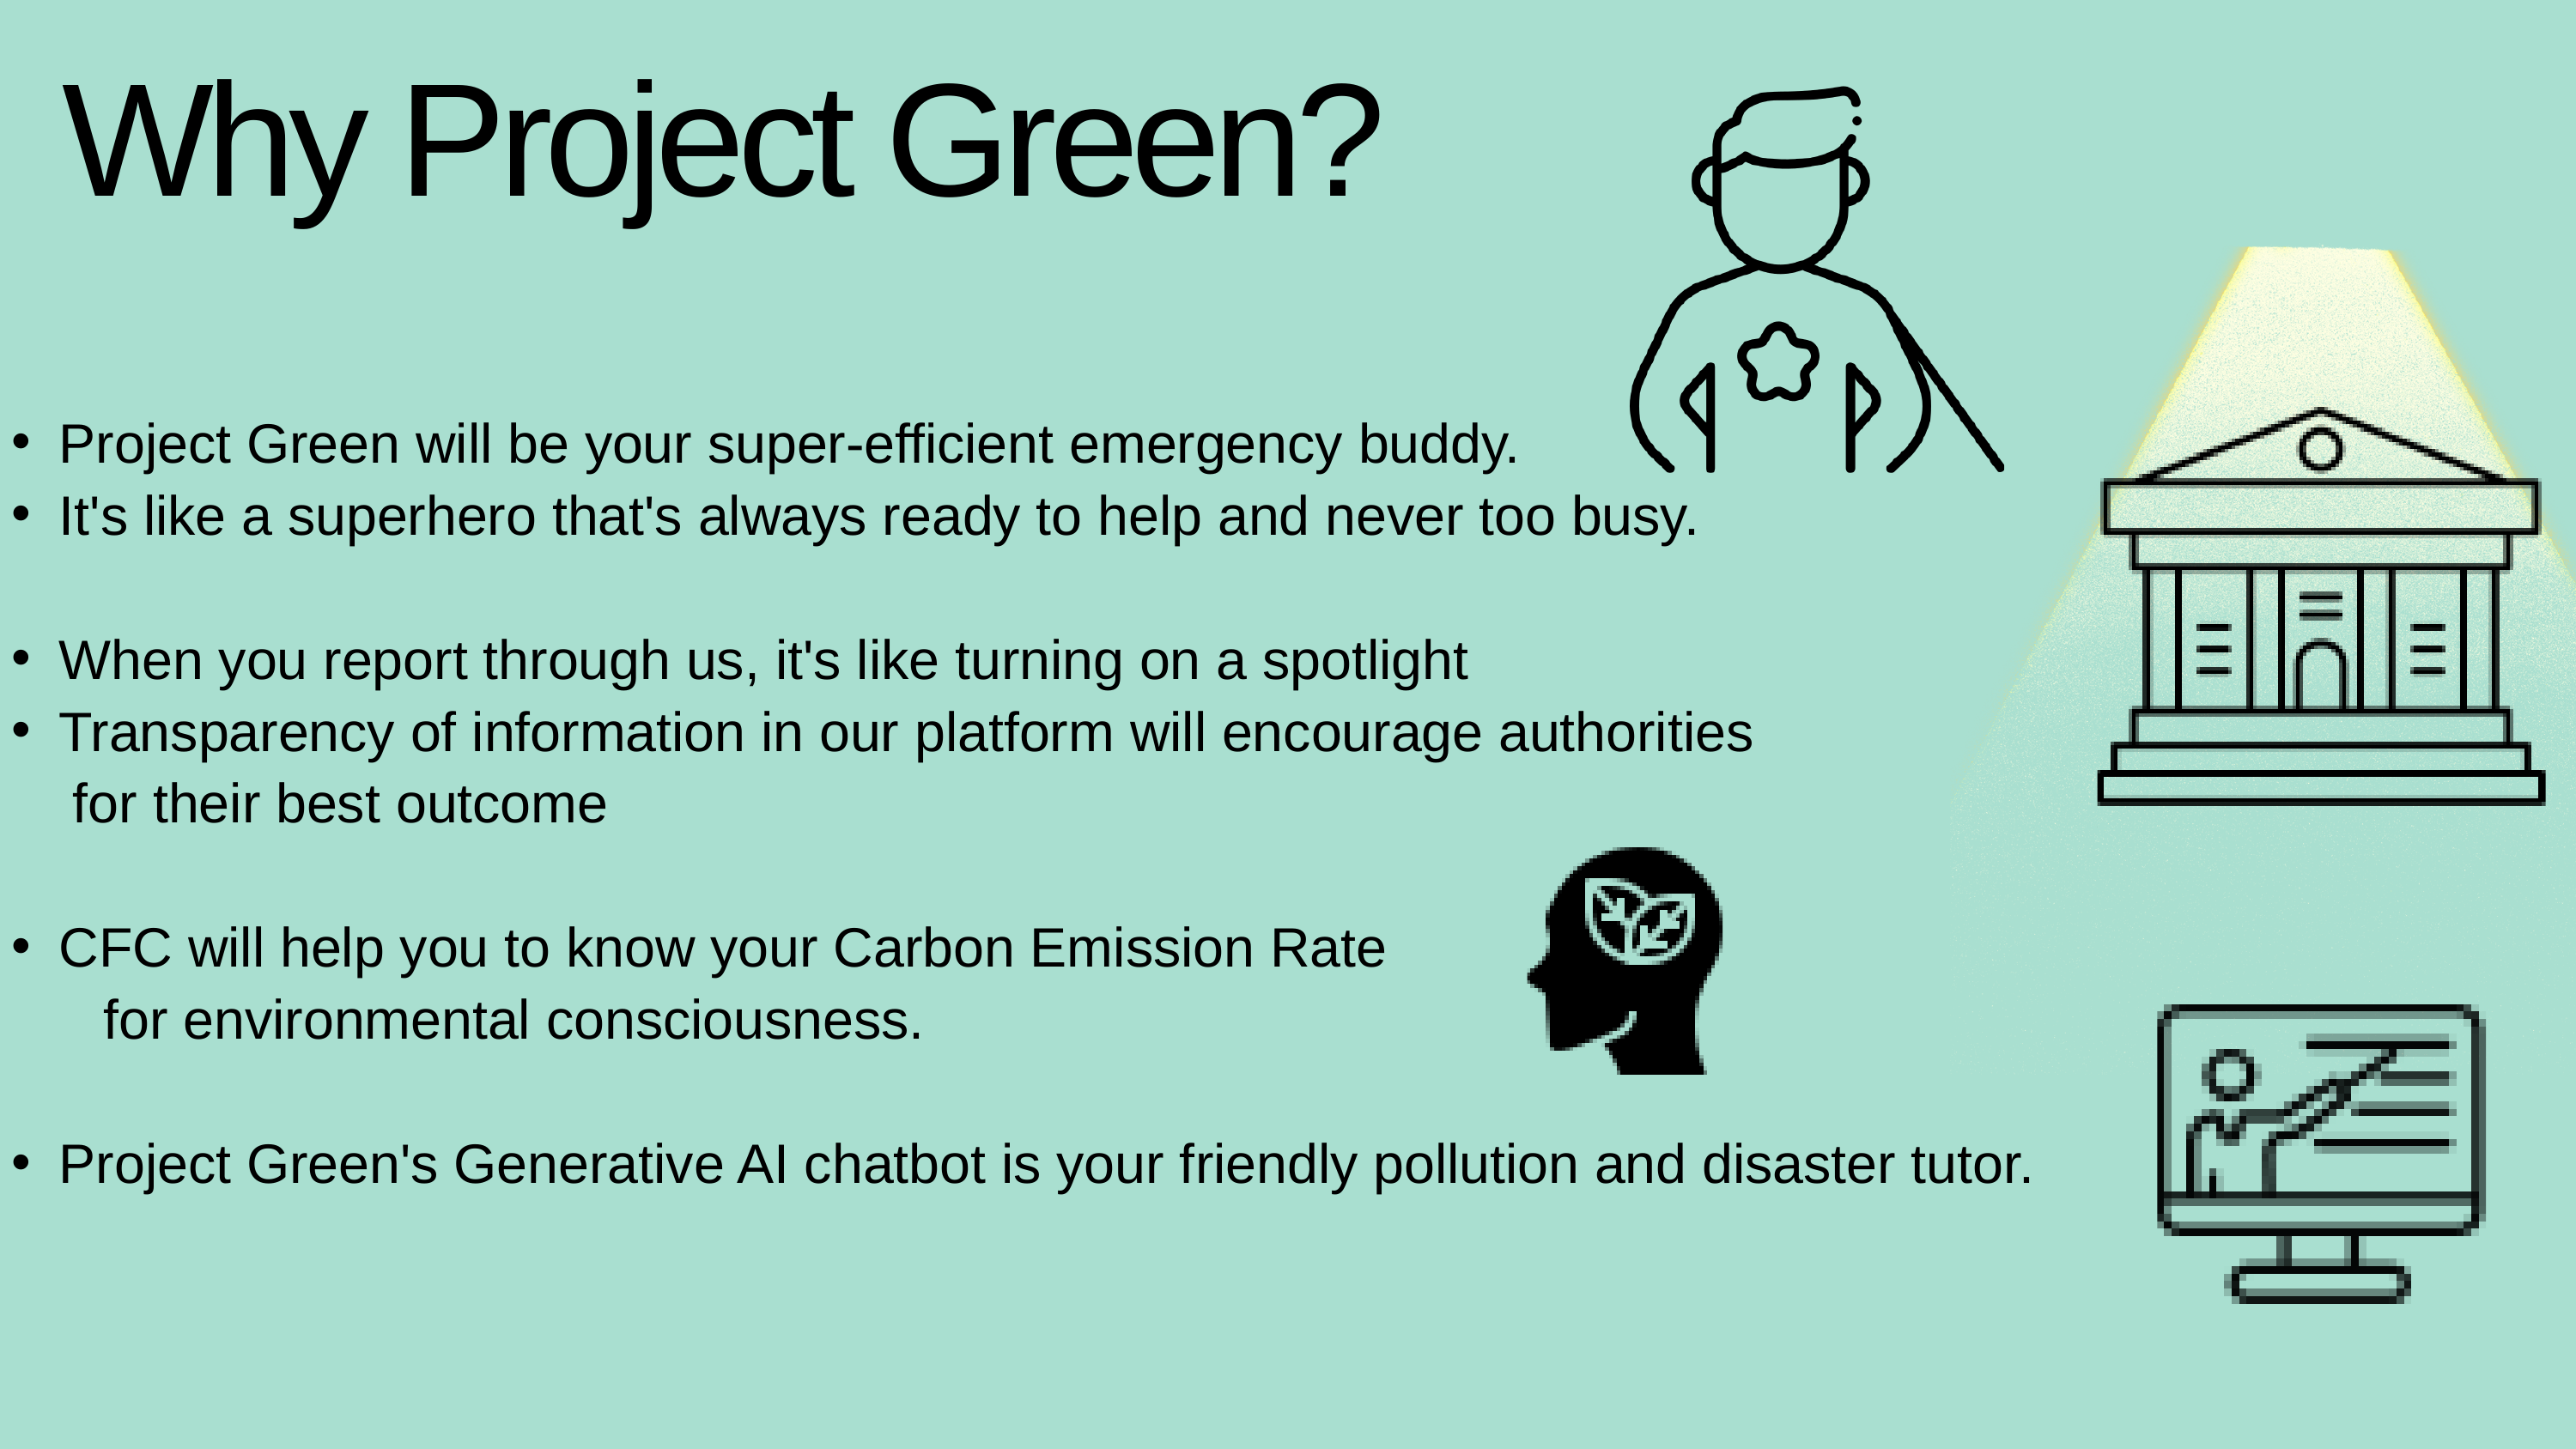

Why Project Green?

Project Green will be your super-efficient emergency buddy.
It's like a superhero that's always ready to help and never too busy.

When you report through us, it's like turning on a spotlight
Transparency of information in our platform will encourage authorities
       for their best outcome

CFC will help you to know your Carbon Emission Rate
         for environmental consciousness.

Project Green's Generative AI chatbot is your friendly pollution and disaster tutor.
 I